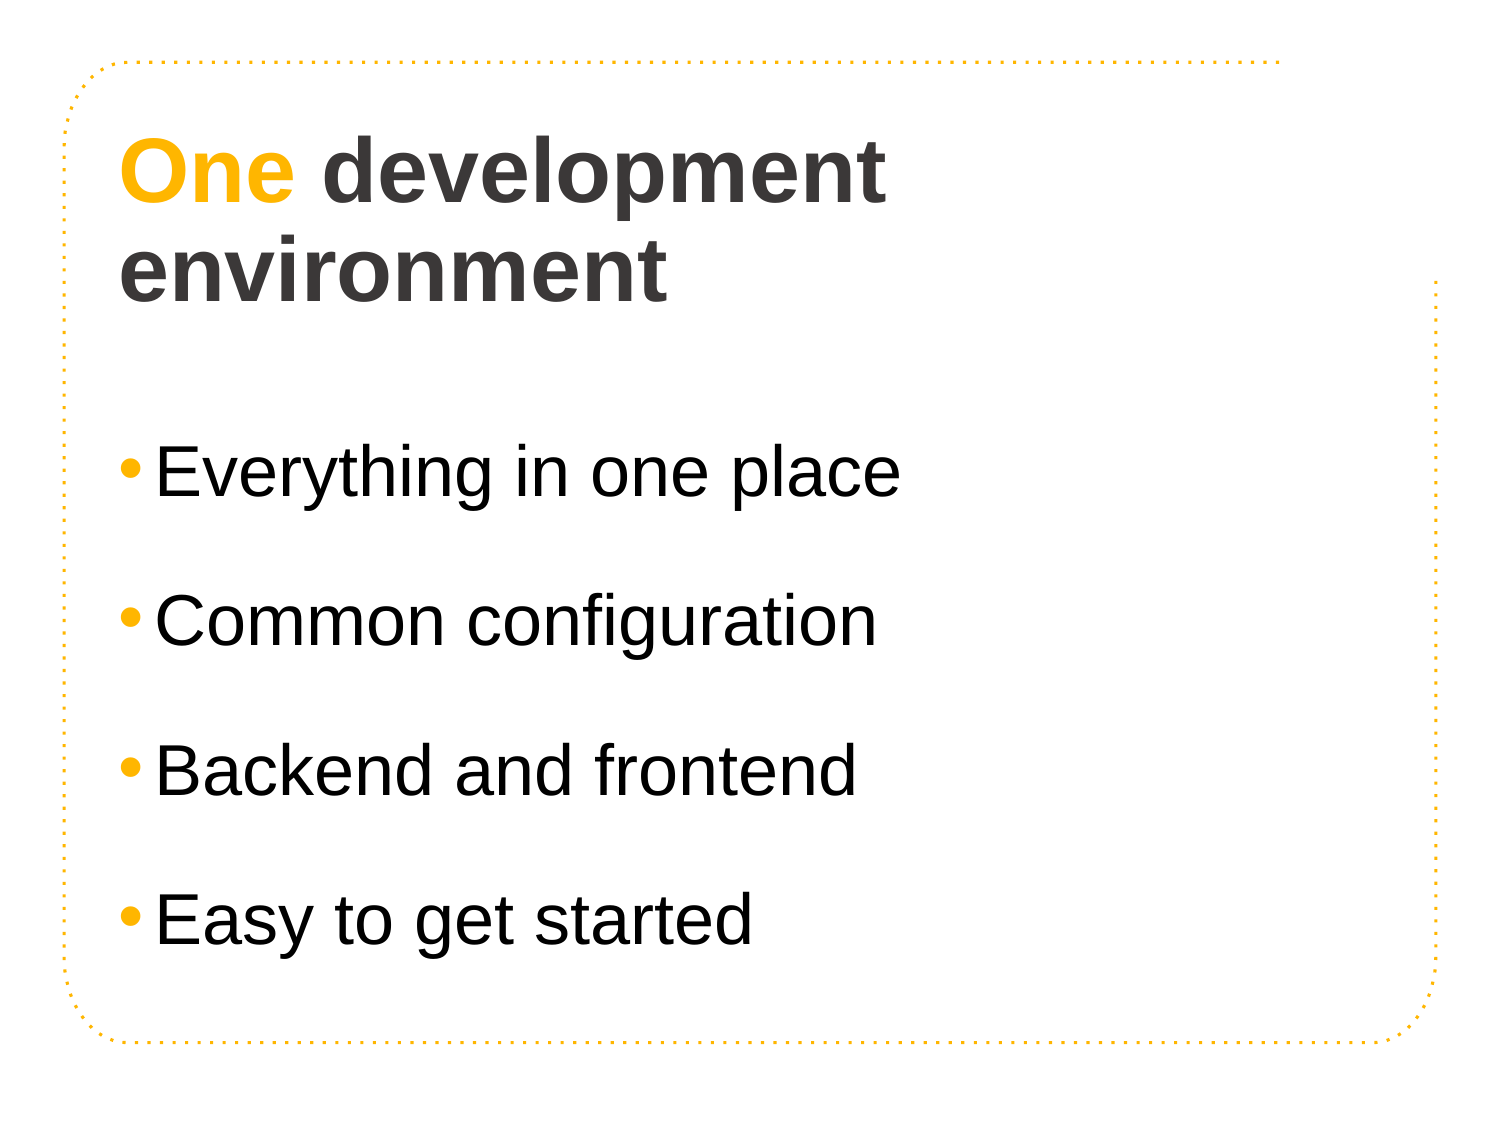

# One development environment
Everything in one place
Common configuration
Backend and frontend
Easy to get started